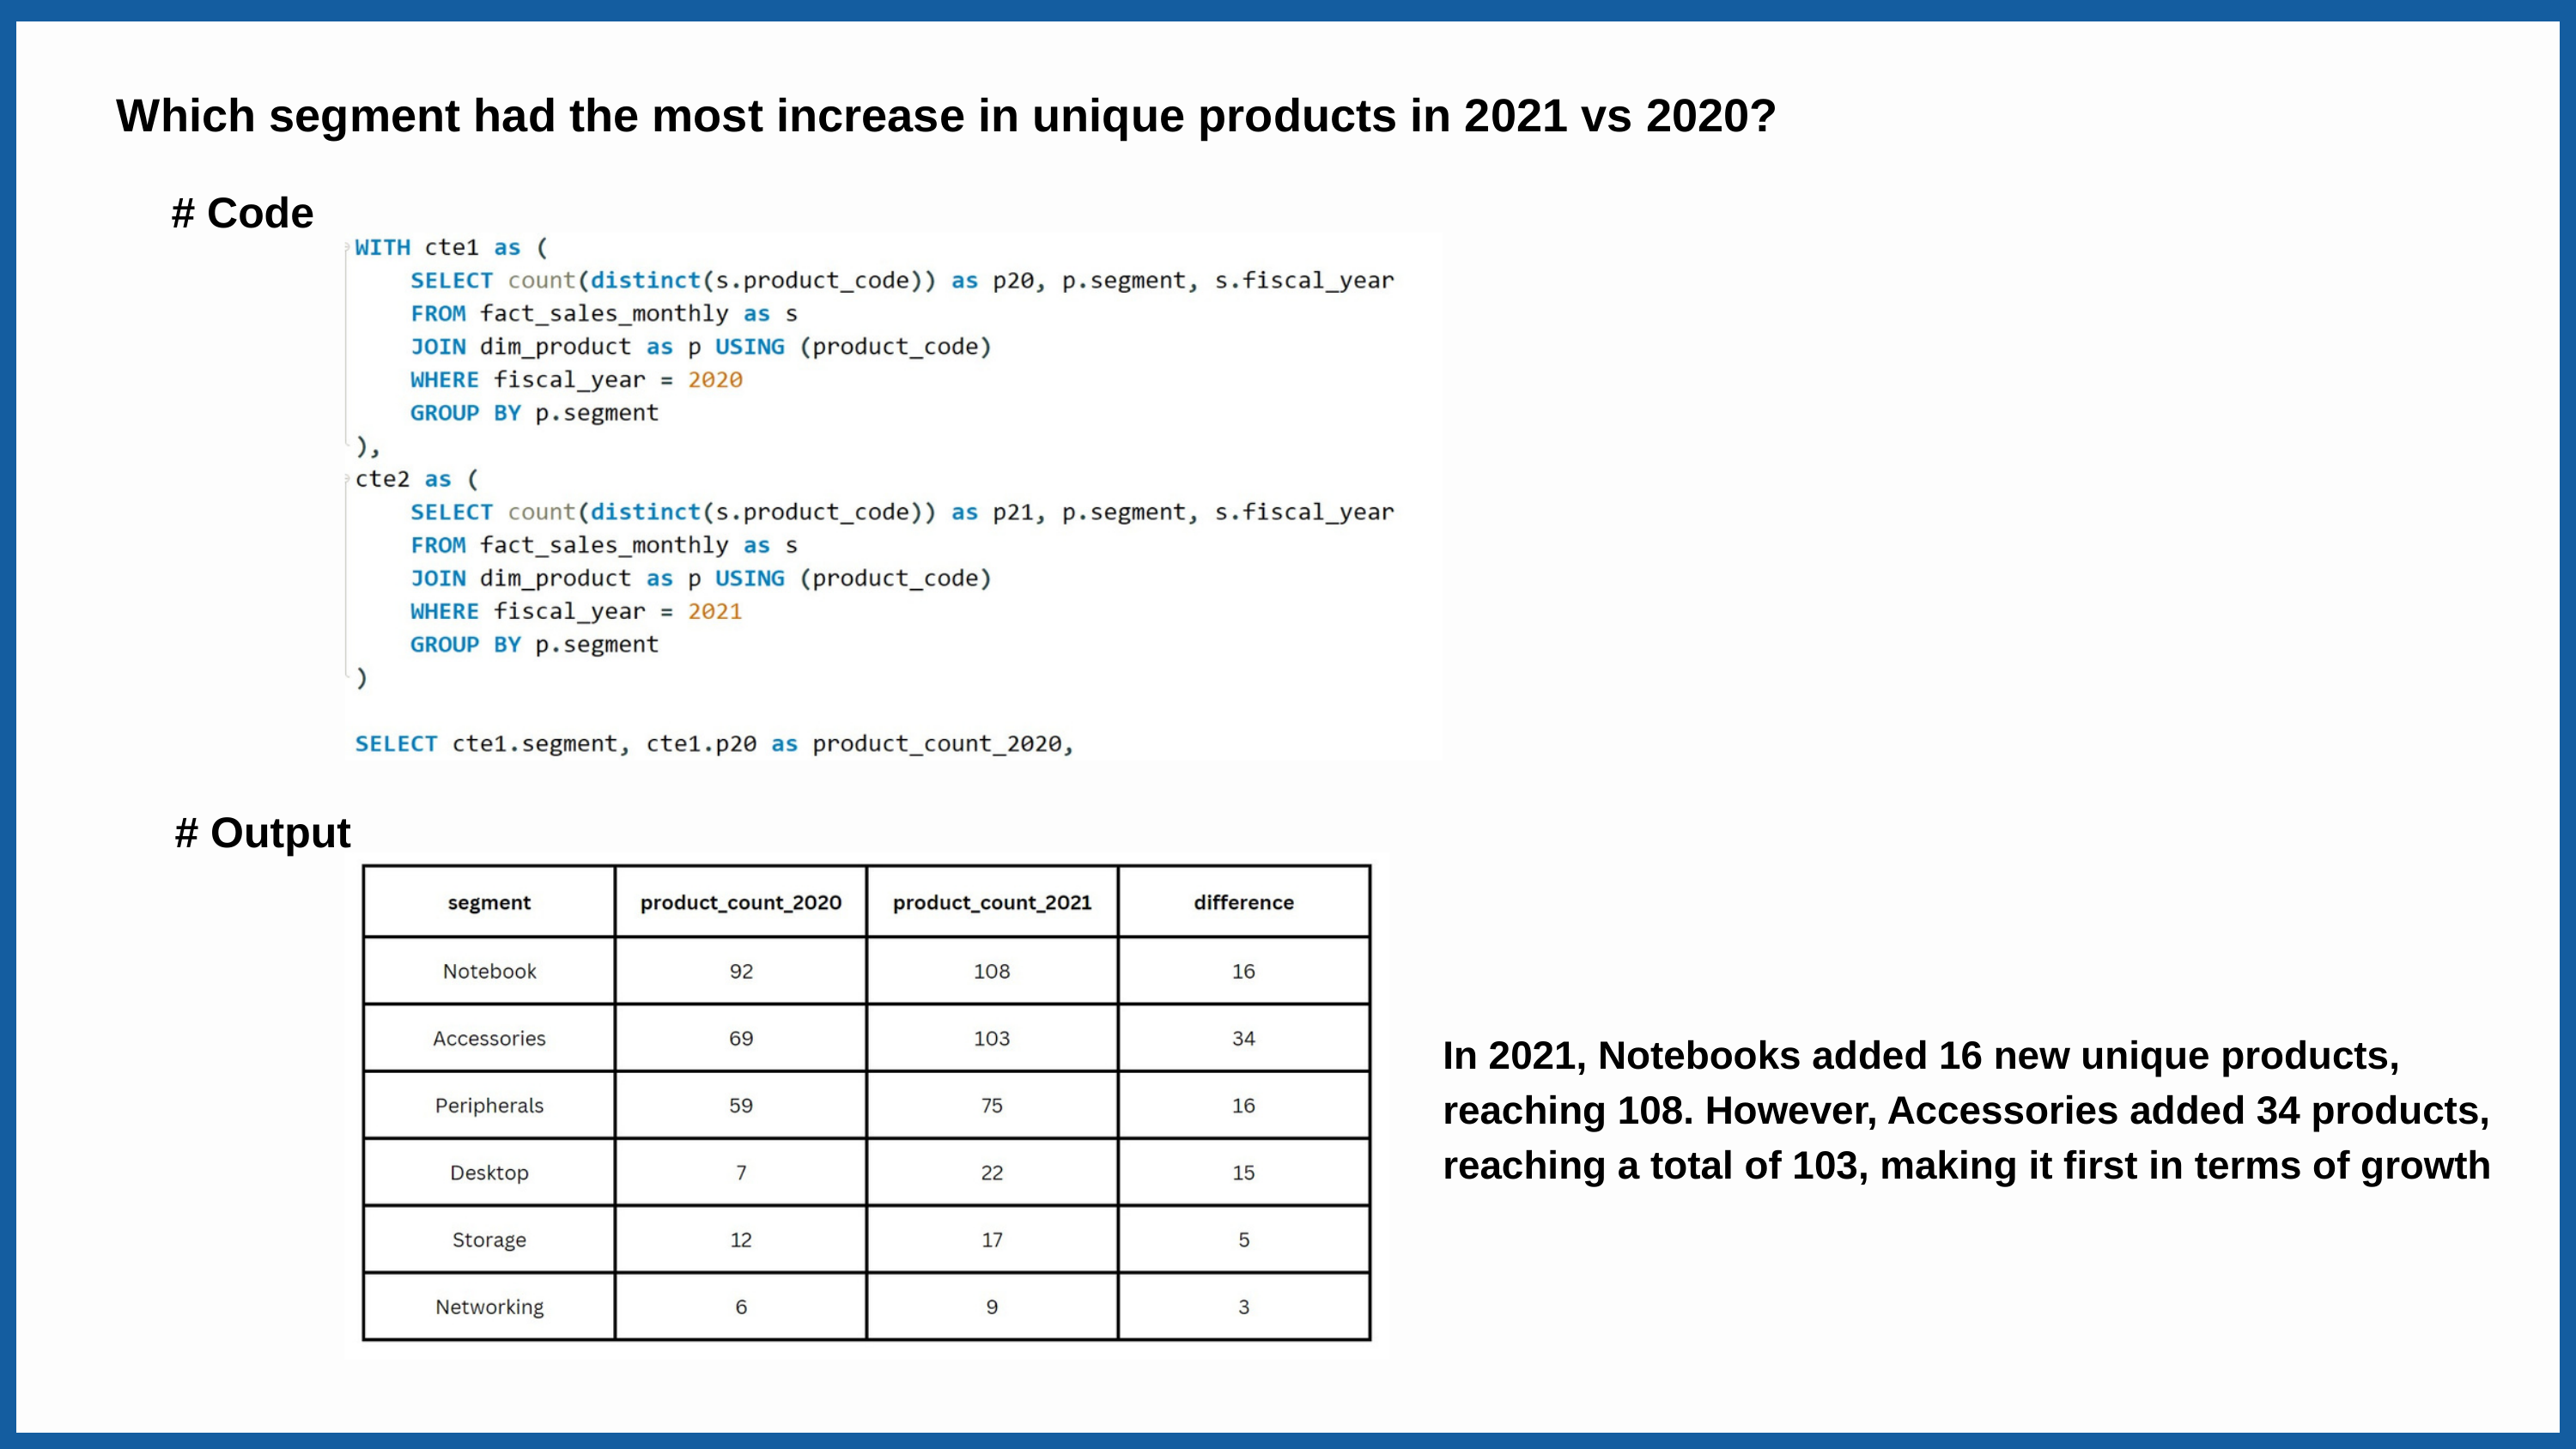

Which segment had the most increase in unique products in 2021 vs 2020?
# Code

# Output

In 2021, Notebooks added 16 new unique products, reaching 108. However, Accessories added 34 products, reaching a total of 103, making it first in terms of growth